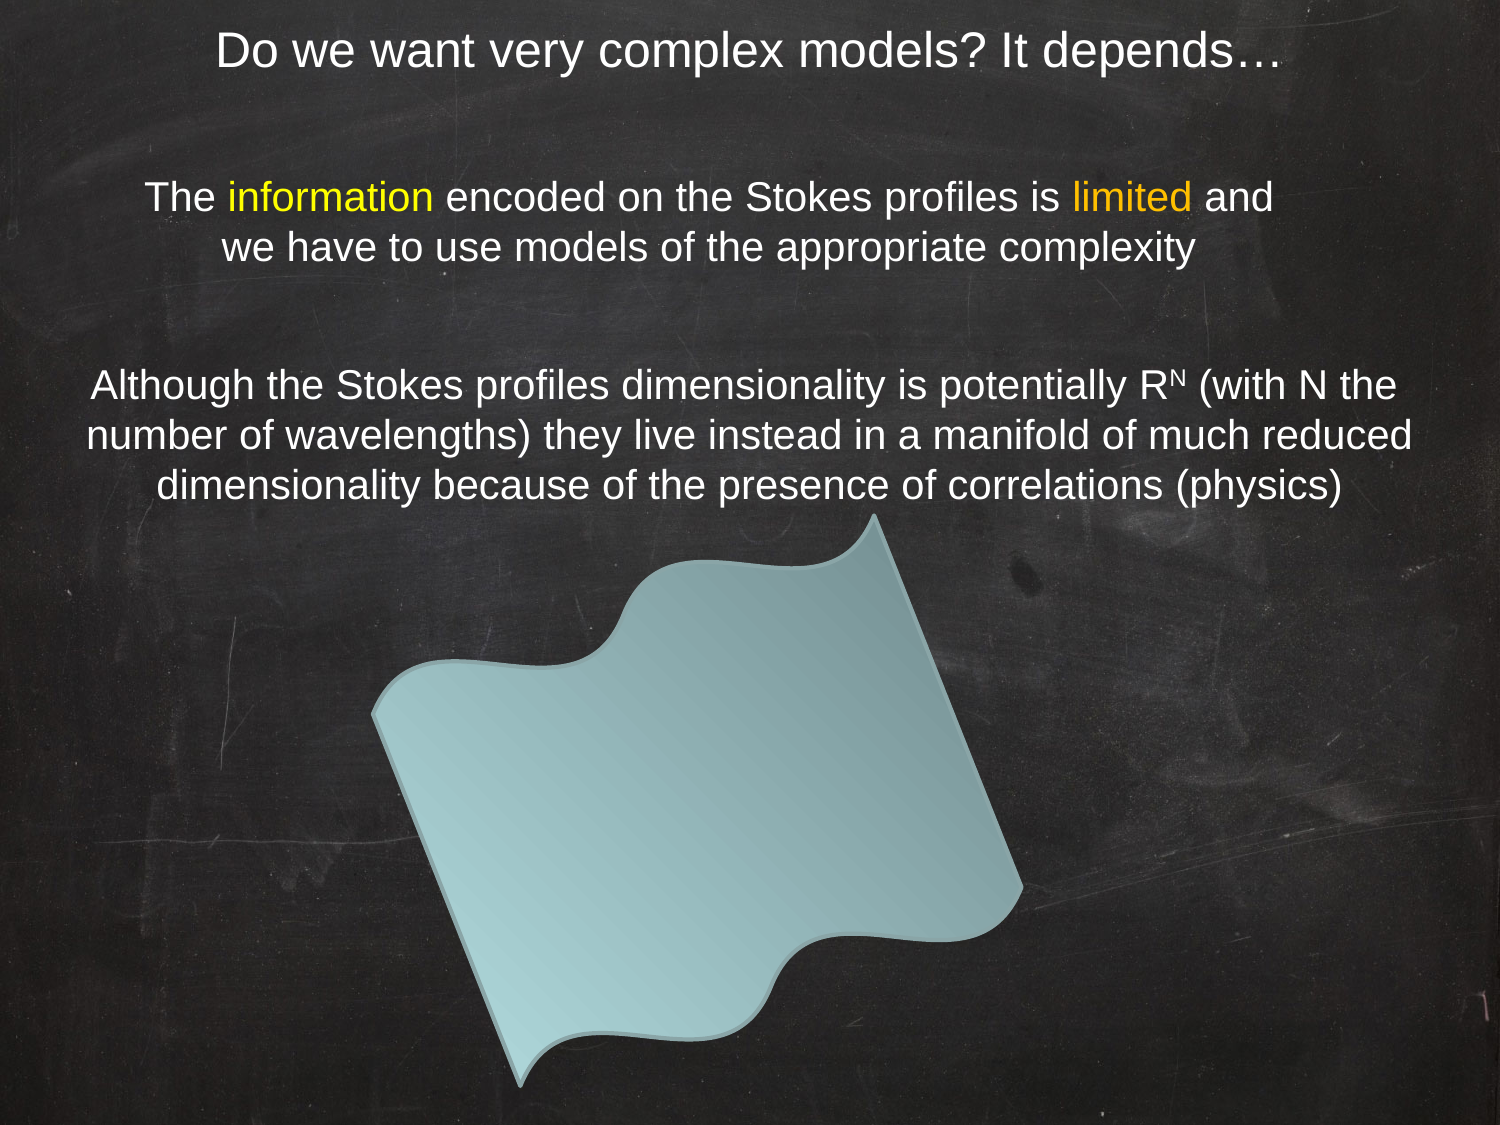

Do we want very complex models? It depends…
The information encoded on the Stokes profiles is limited and
we have to use models of the appropriate complexity
Although the Stokes profiles dimensionality is potentially RN (with N the
number of wavelengths) they live instead in a manifold of much reduced
dimensionality because of the presence of correlations (physics)